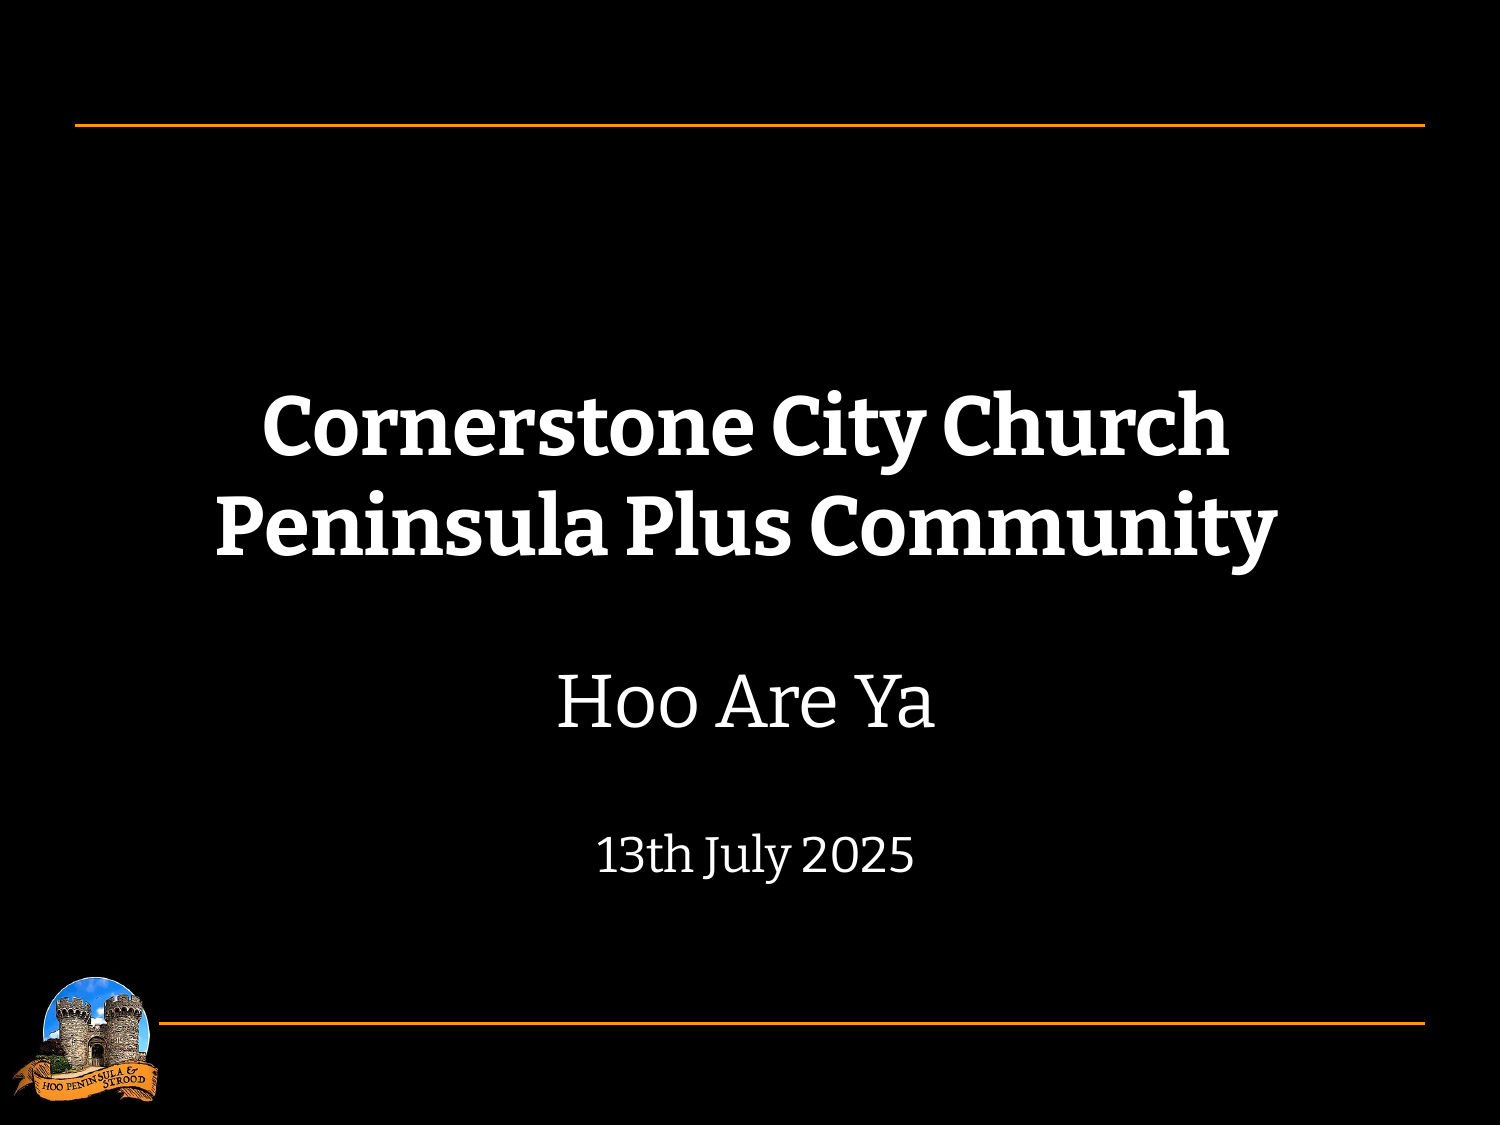

Cornerstone City Church
Peninsula Plus Community
Hoo Are Ya
  13th July 2025